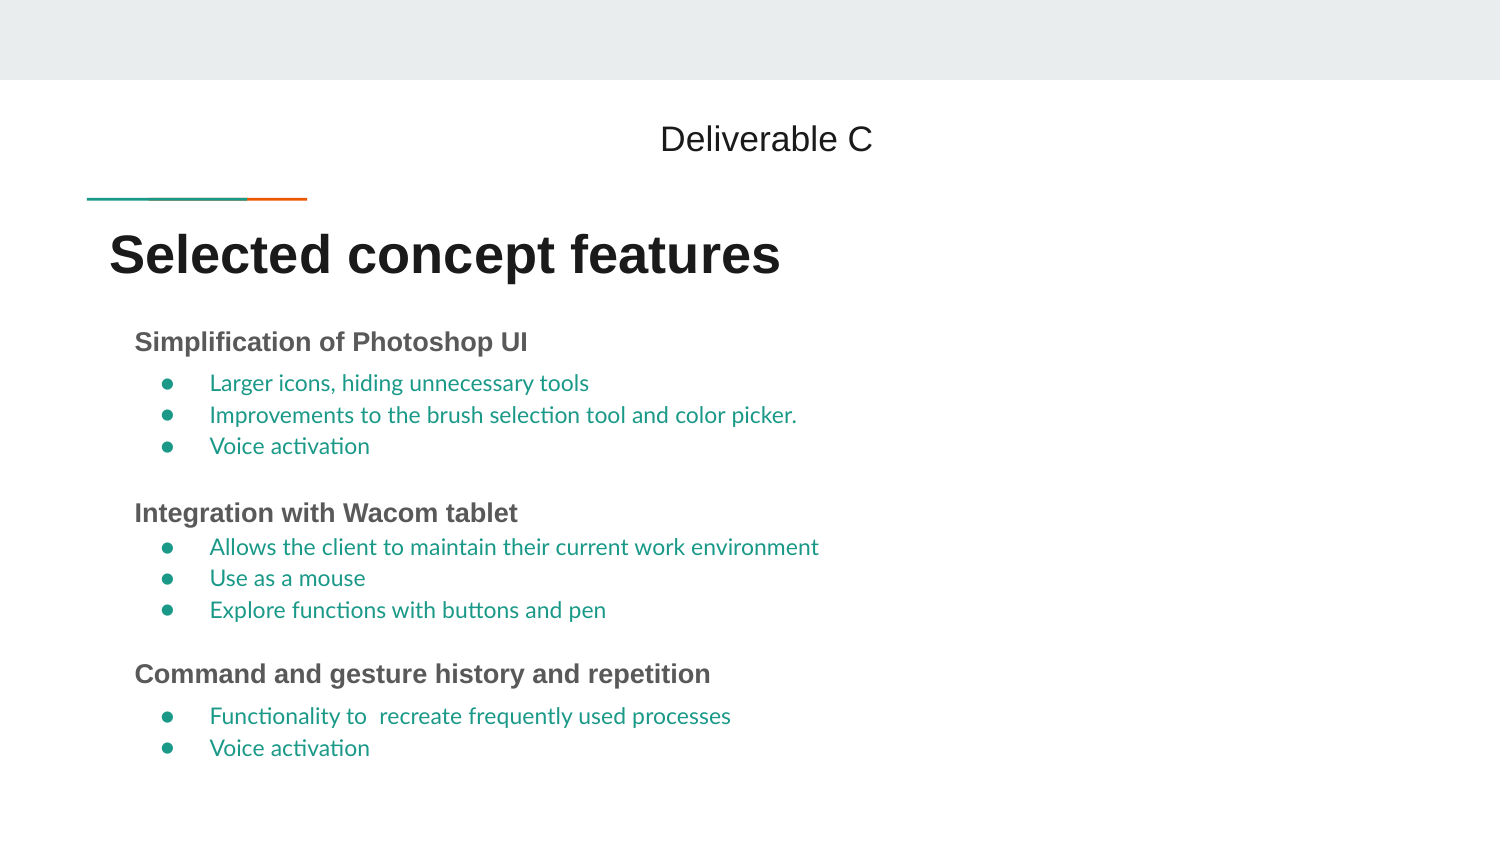

Deliverable C
Selected concept features
Simplification of Photoshop UI
Larger icons, hiding unnecessary tools
Improvements to the brush selection tool and color picker.
Voice activation

Integration with Wacom tablet
Allows the client to maintain their current work environment
Use as a mouse
Explore functions with buttons and pen
Command and gesture history and repetition
Functionality to  recreate frequently used processes
Voice activation